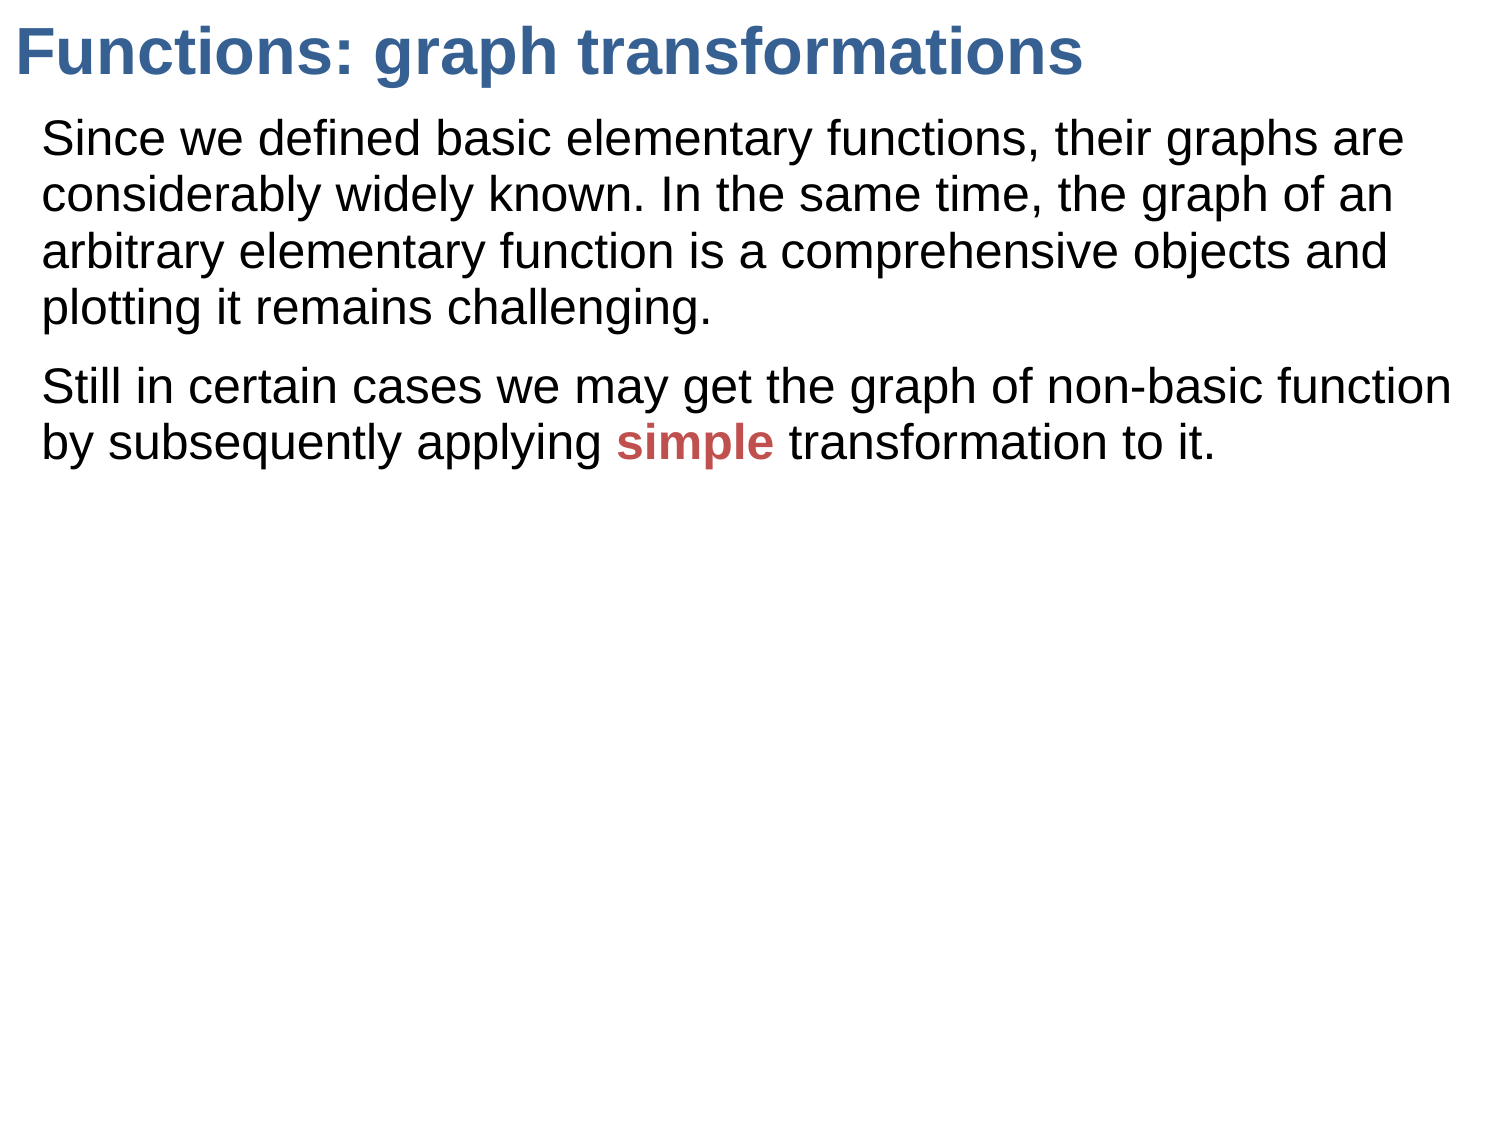

# Functions: graph transformations
Since we defined basic elementary functions, their graphs are considerably widely known. In the same time, the graph of an arbitrary elementary function is a comprehensive objects and plotting it remains challenging.
Still in certain cases we may get the graph of non-basic function by subsequently applying simple transformation to it.